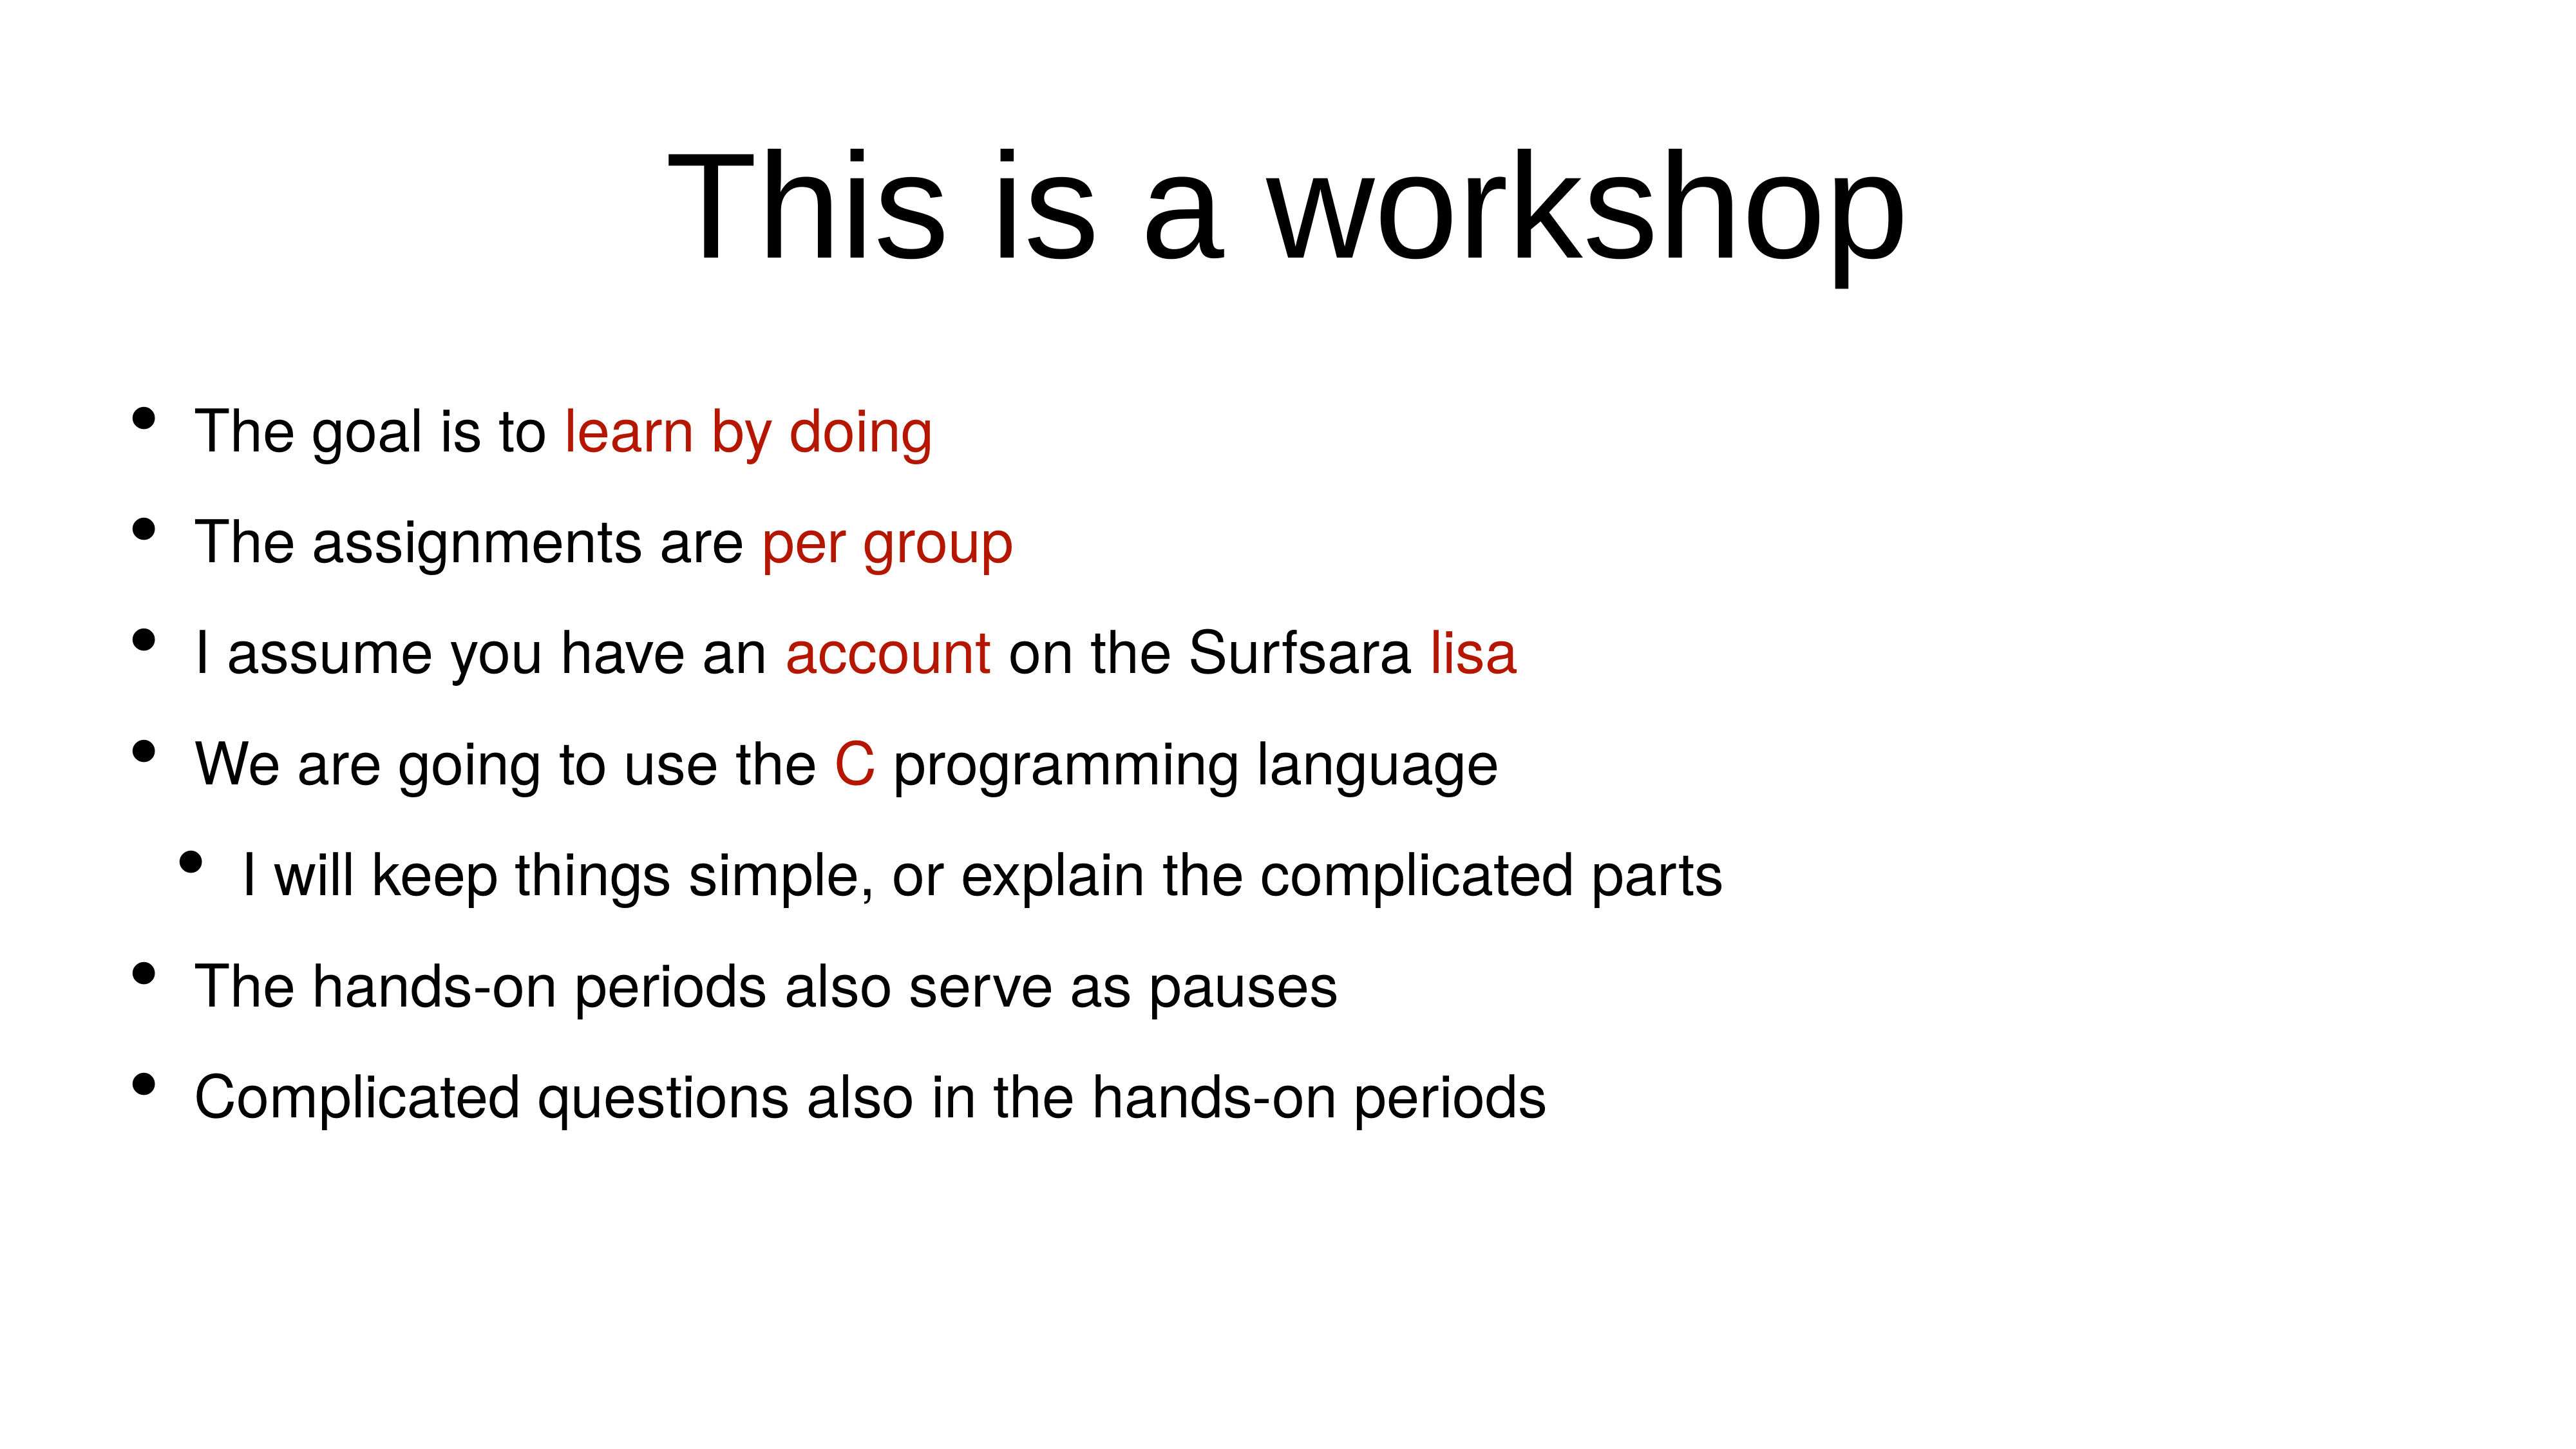

# This is a workshop
The goal is to learn by doing
The assignments are per group
I assume you have an account on the Surfsara lisa
We are going to use the C programming language
I will keep things simple, or explain the complicated parts
The hands-on periods also serve as pauses
Complicated questions also in the hands-on periods
3